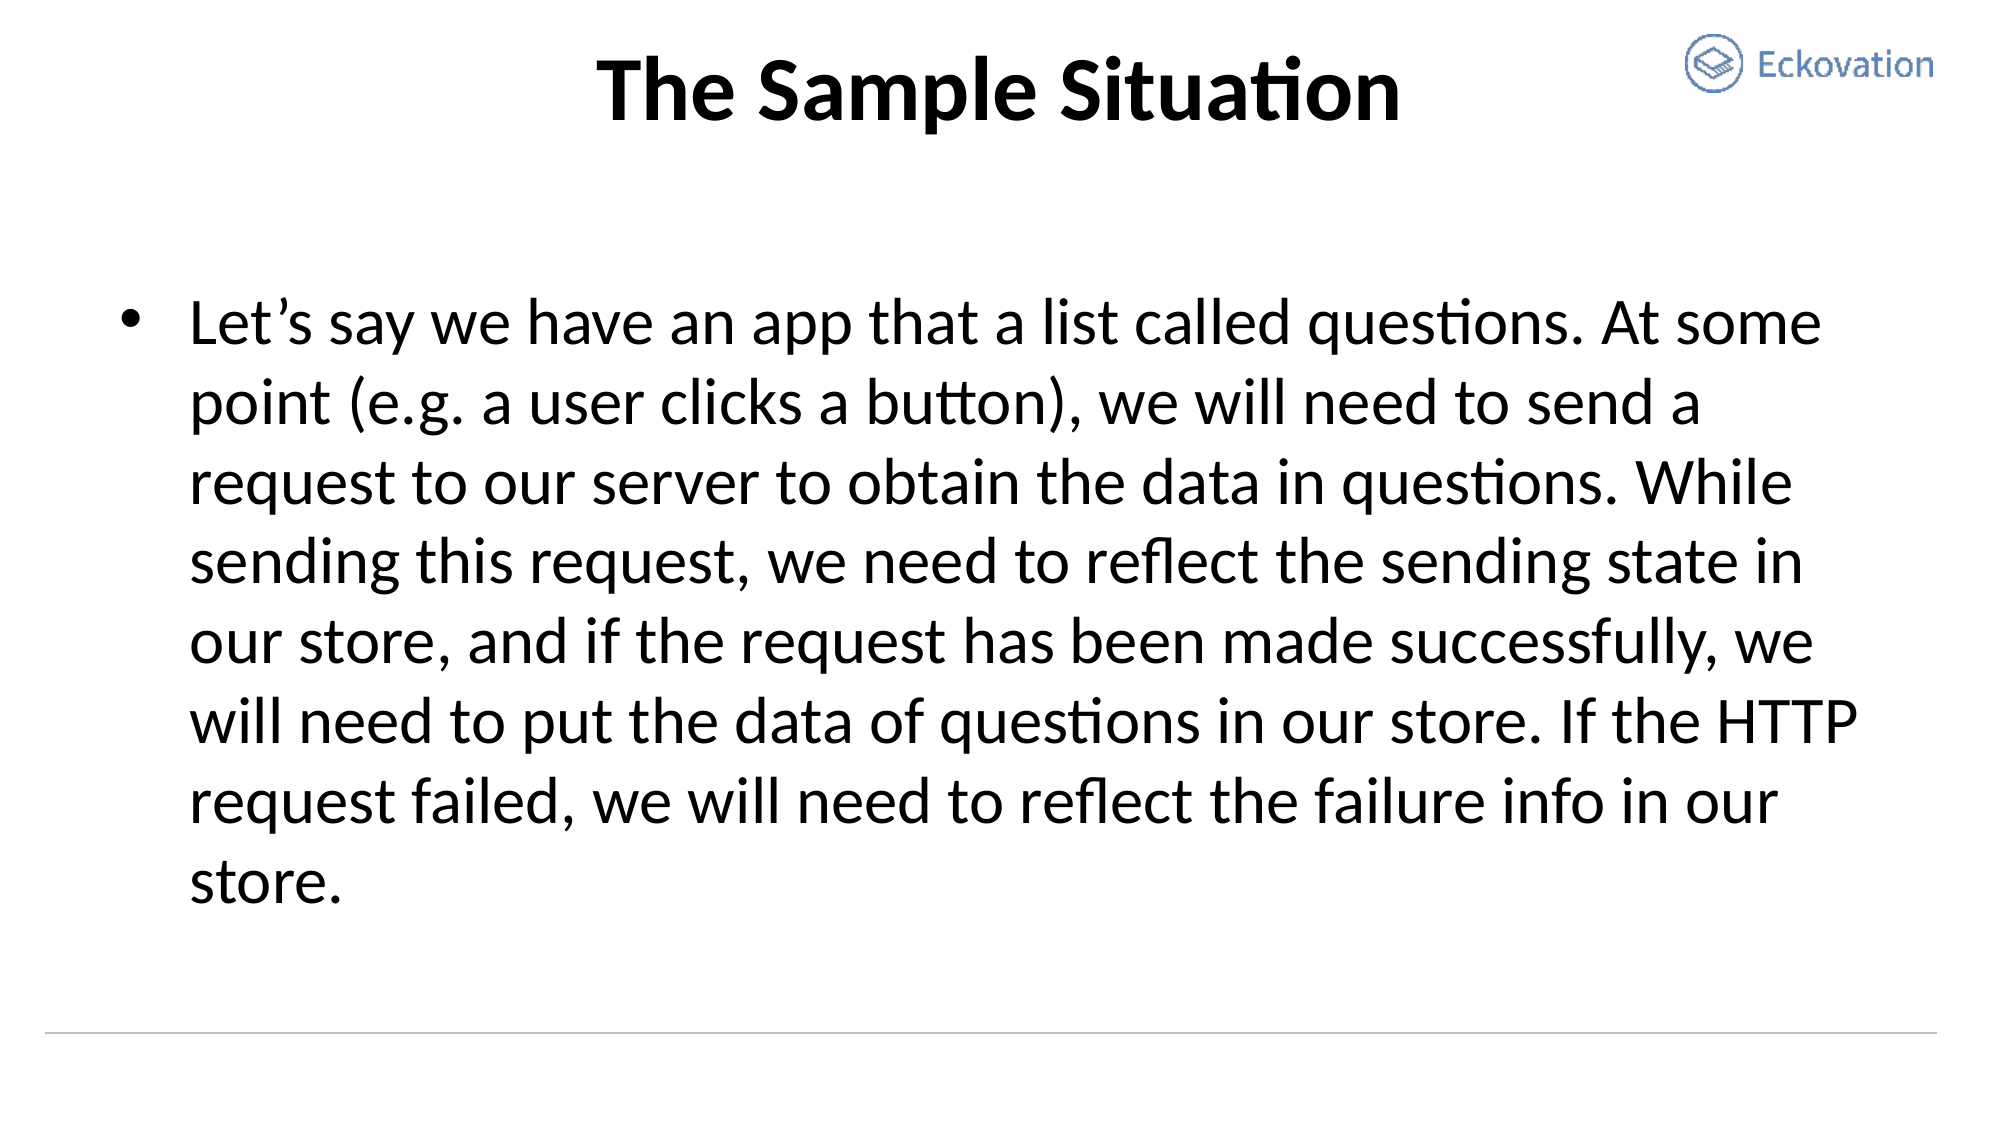

# The Sample Situation
Let’s say we have an app that a list called questions. At some point (e.g. a user clicks a button), we will need to send a request to our server to obtain the data in questions. While sending this request, we need to reflect the sending state in our store, and if the request has been made successfully, we will need to put the data of questions in our store. If the HTTP request failed, we will need to reflect the failure info in our store.